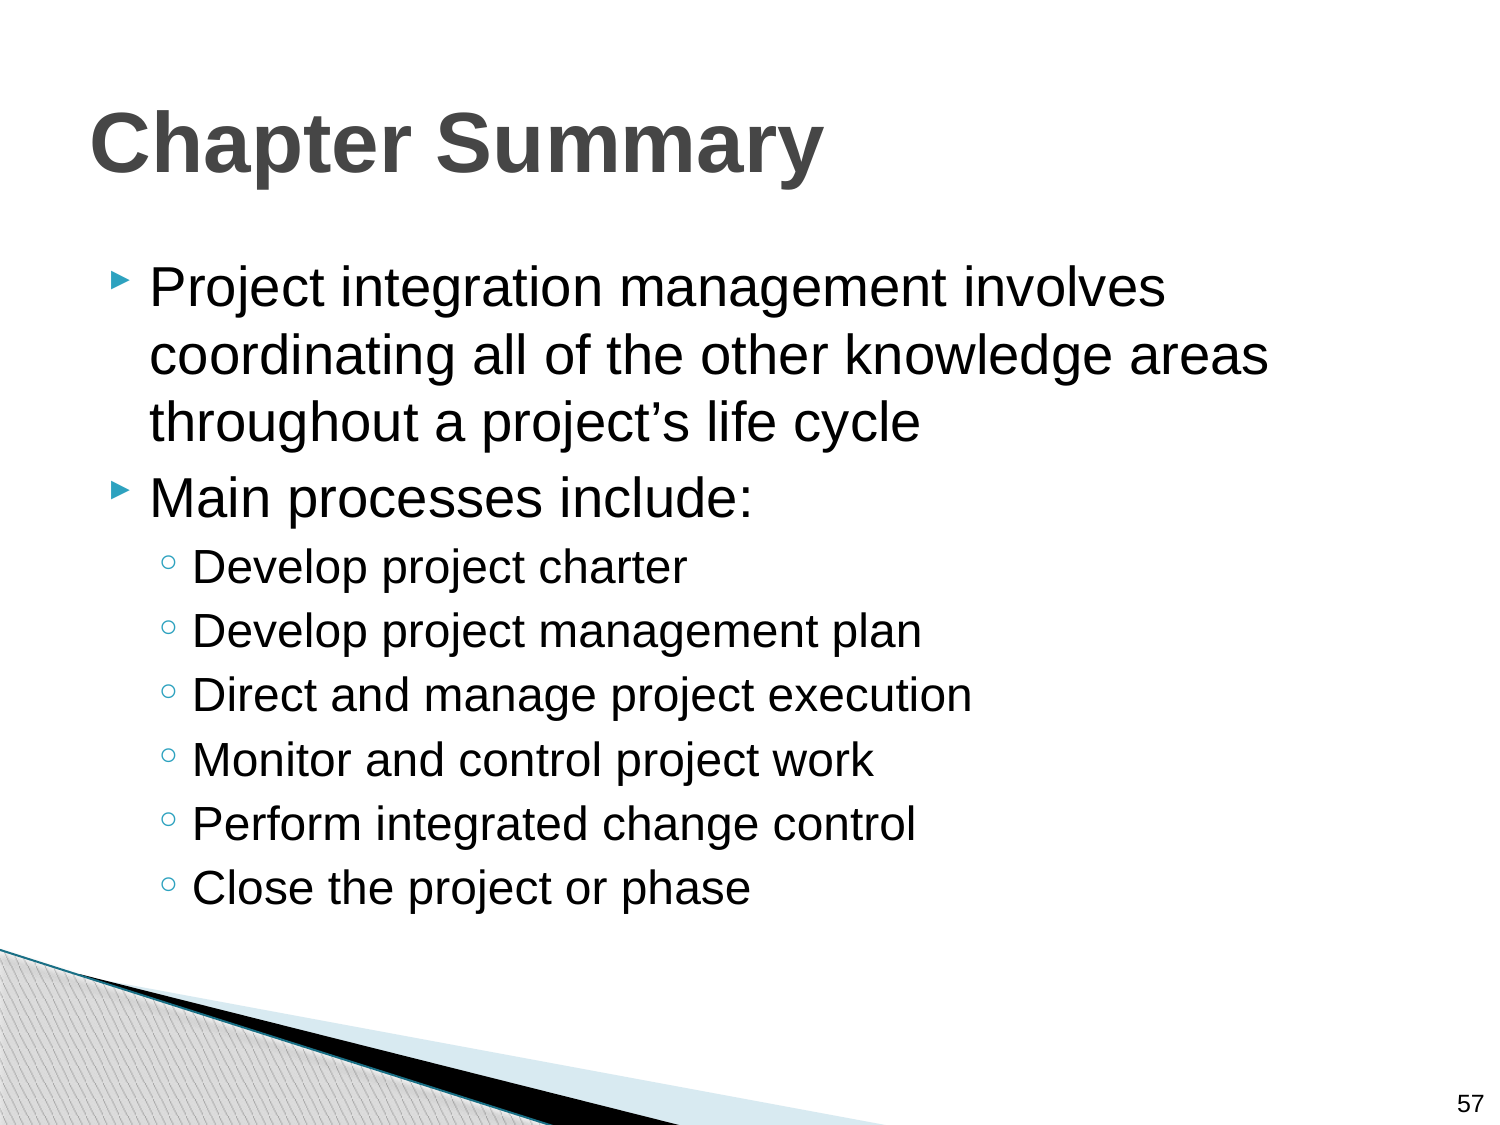

# Chapter Summary
Project integration management involves coordinating all of the other knowledge areas throughout a project’s life cycle
Main processes include:
Develop project charter
Develop project management plan
Direct and manage project execution
Monitor and control project work
Perform integrated change control
Close the project or phase
57